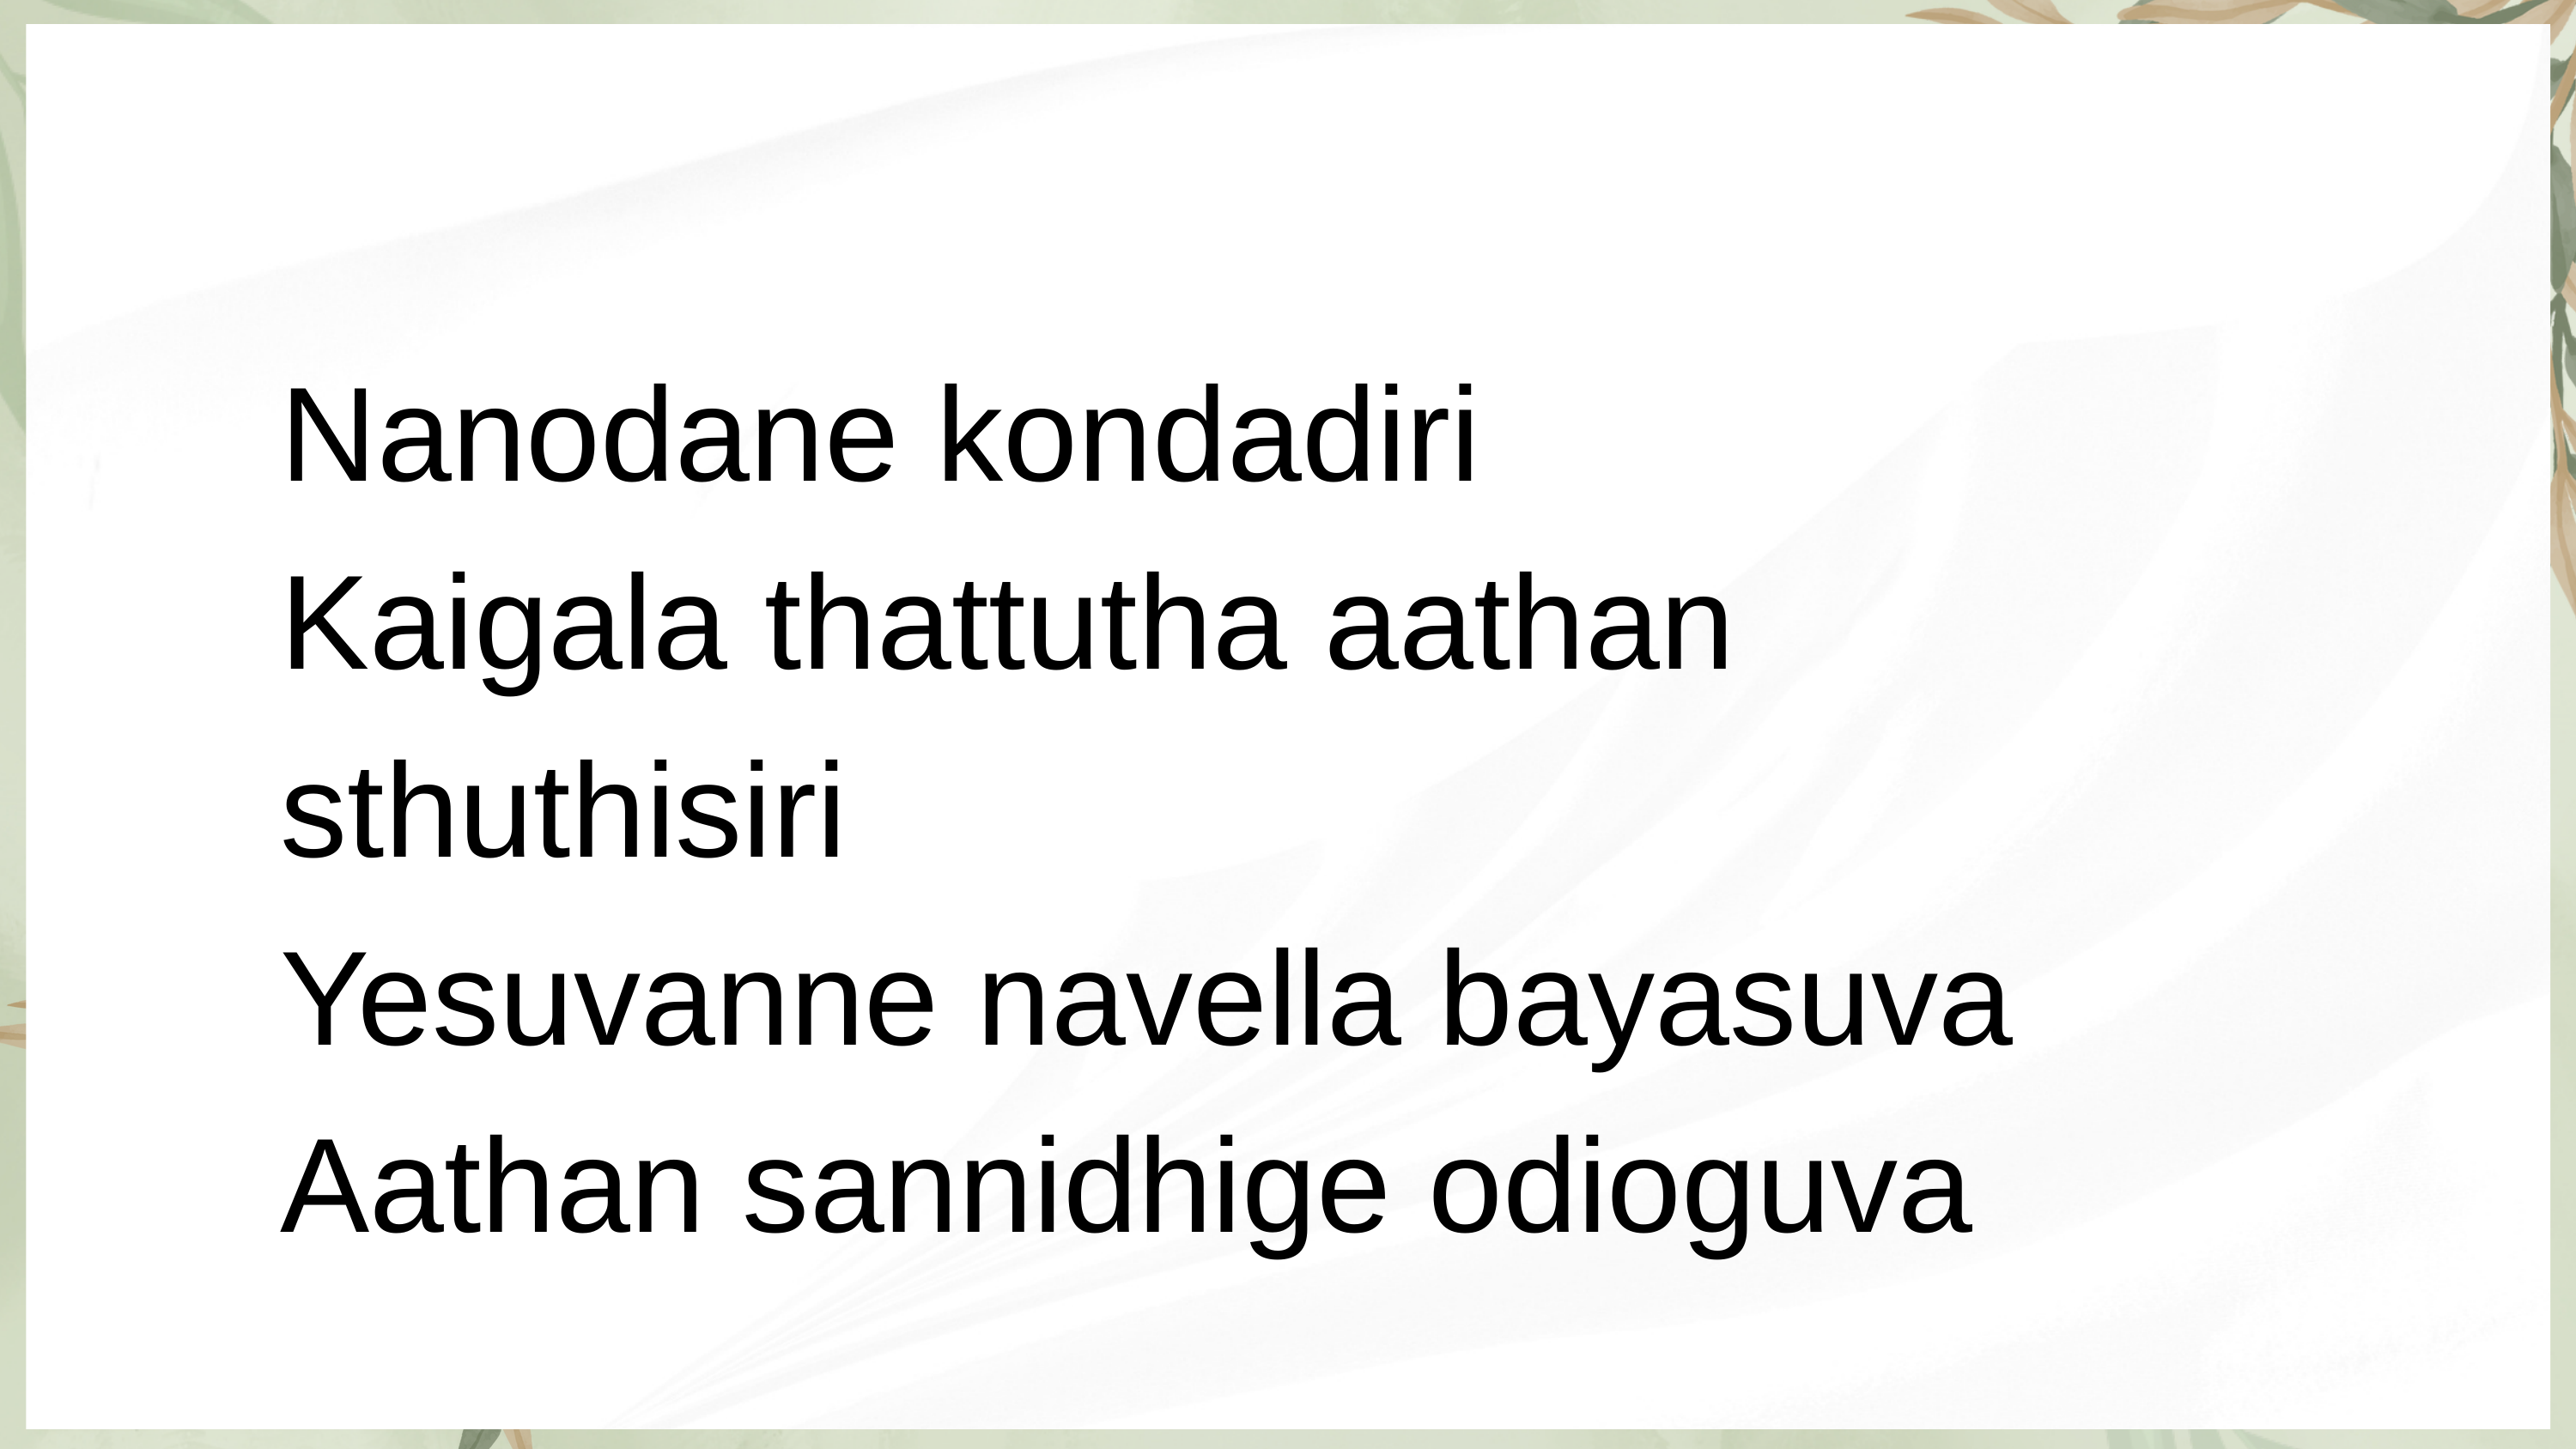

Nanodane kondadiri
Kaigala thattutha aathan sthuthisiri
Yesuvanne navella bayasuva
Aathan sannidhige odioguva